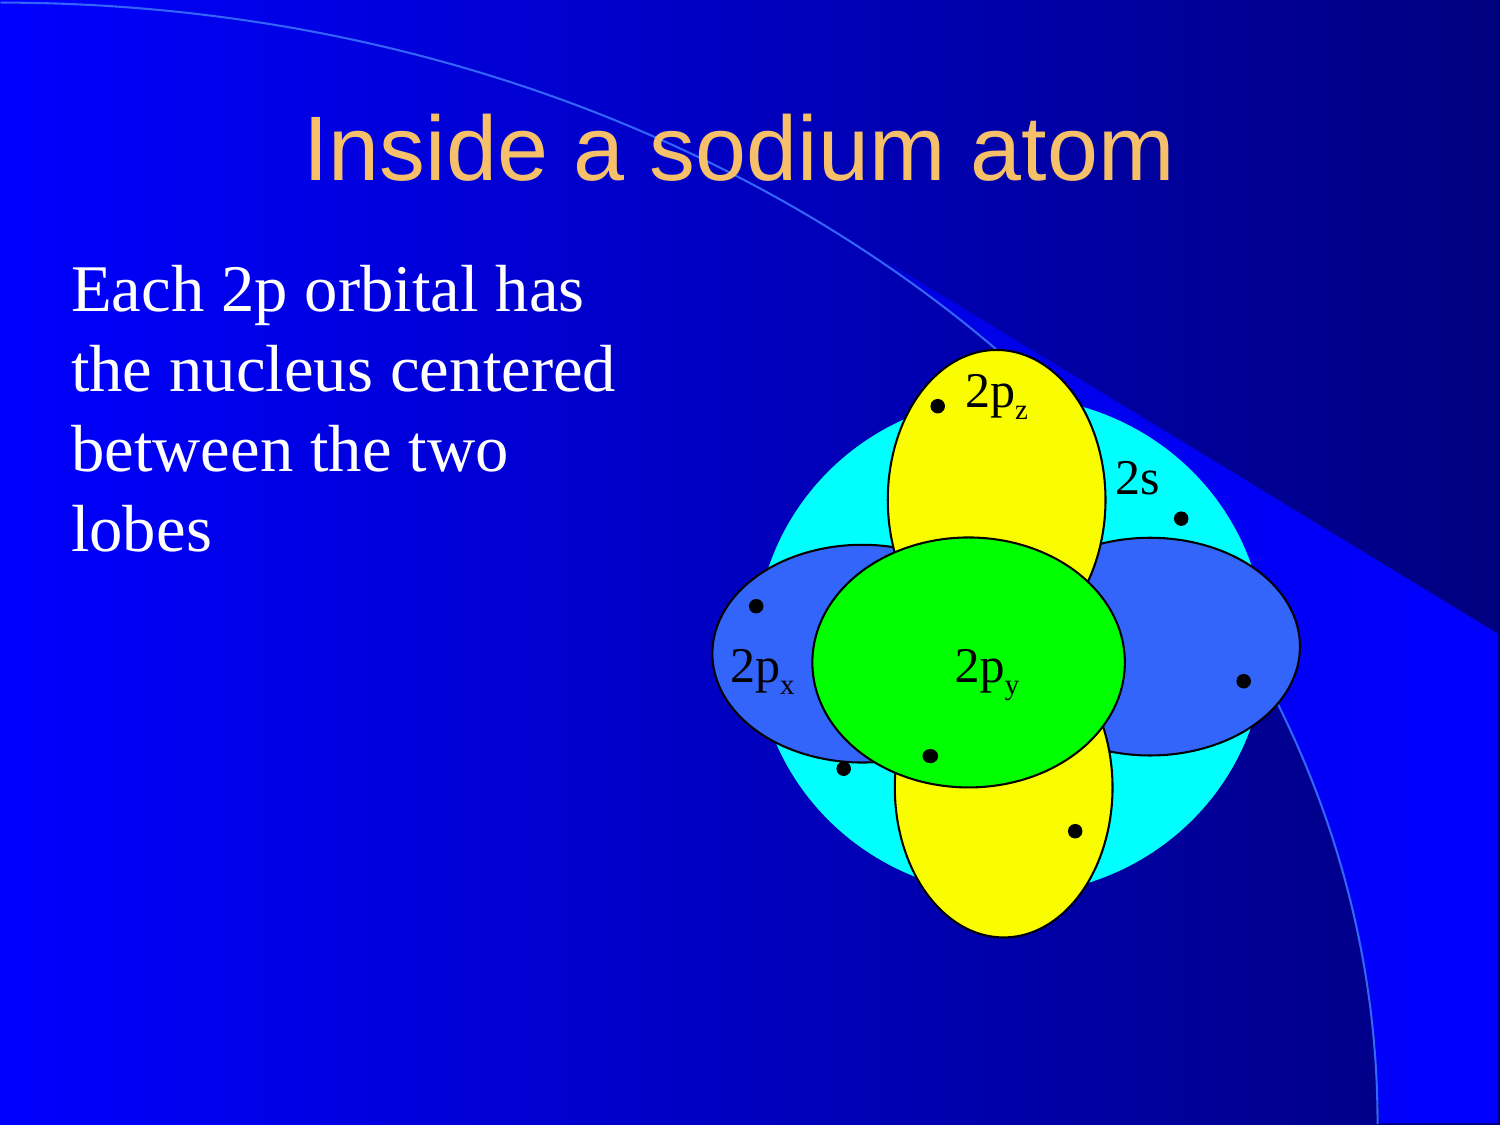

Inside a sodium atom
Each 2p orbital has the nucleus centered between the two lobes
2pz

2s

1s

2px
2py